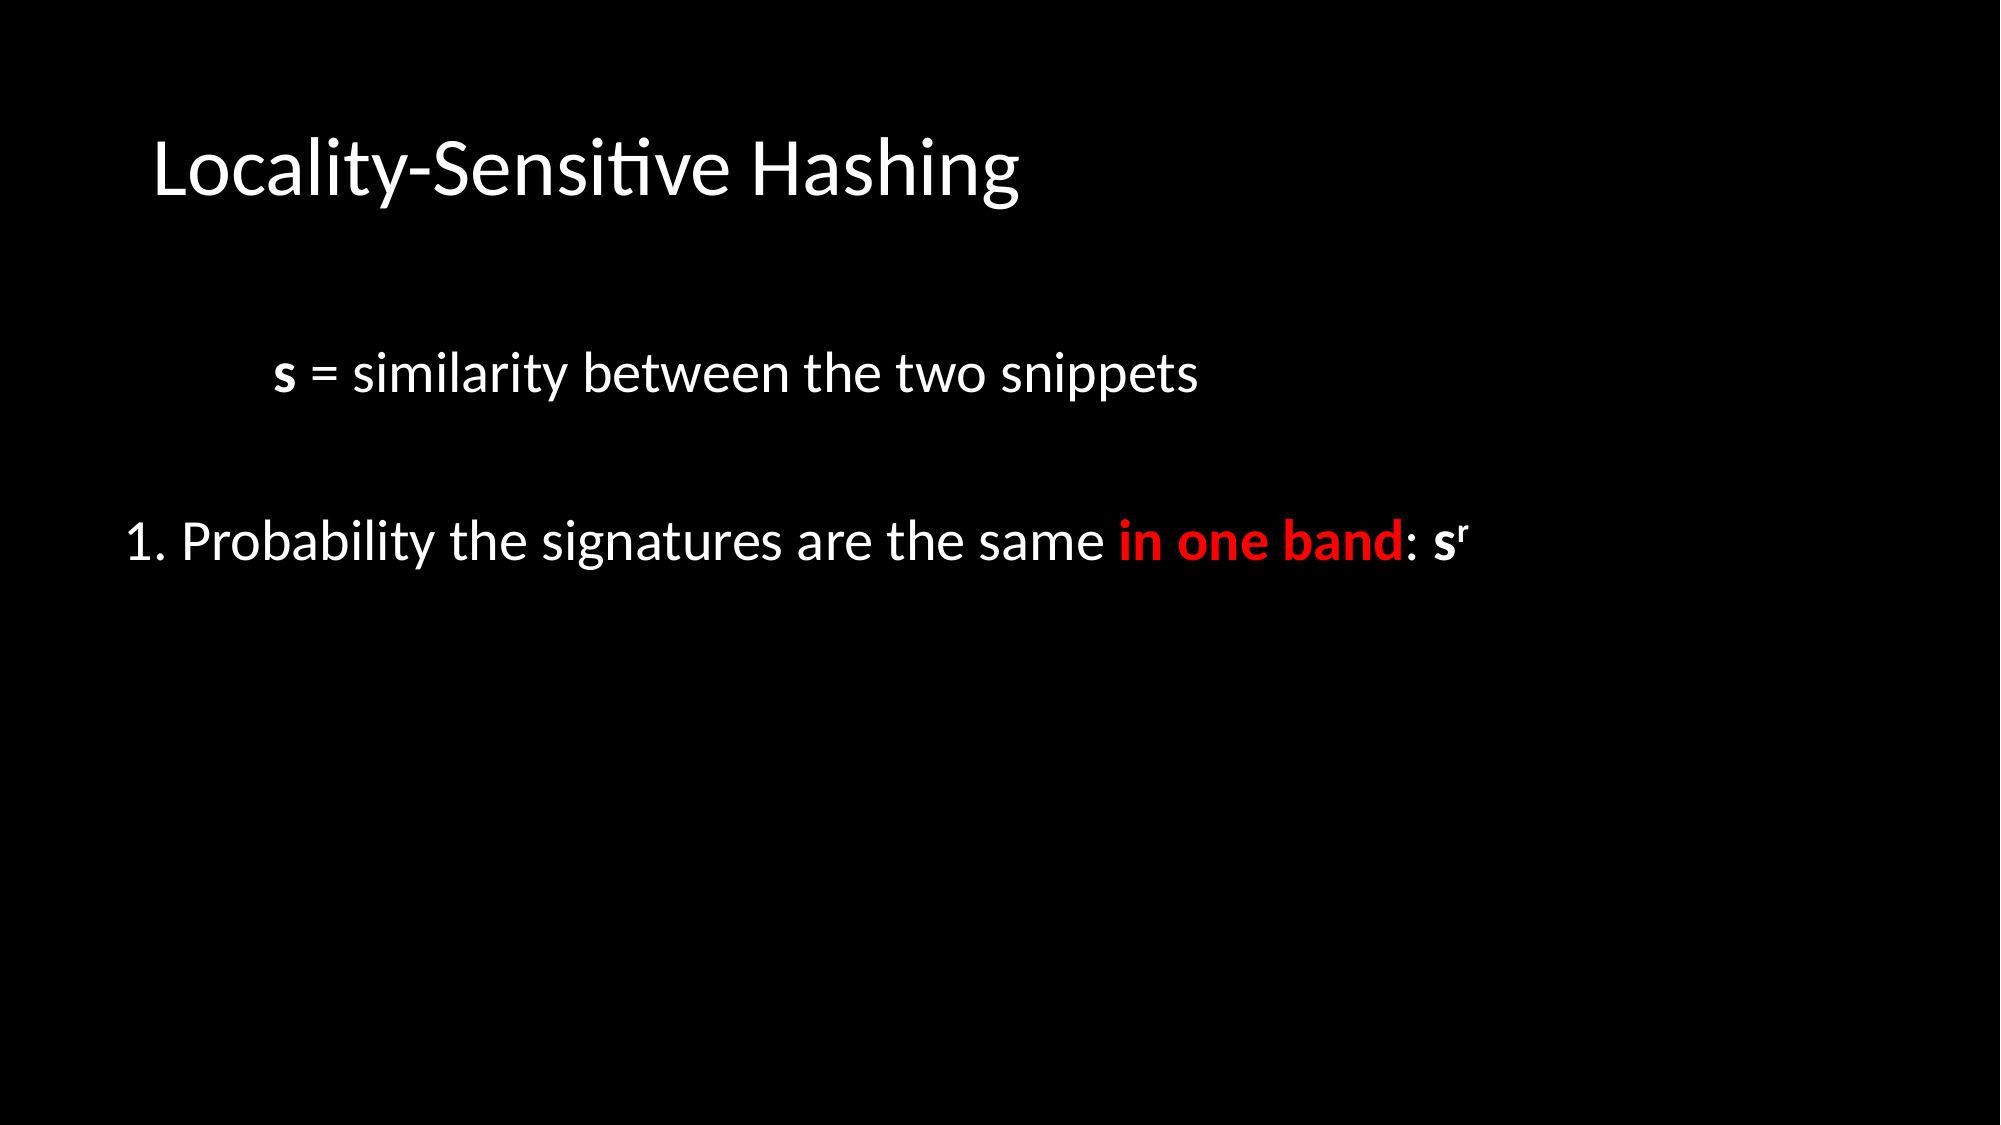

# Locality-Sensitive Hashing
	s = similarity between the two snippets

1. Probability the signatures are the same in one band: sr